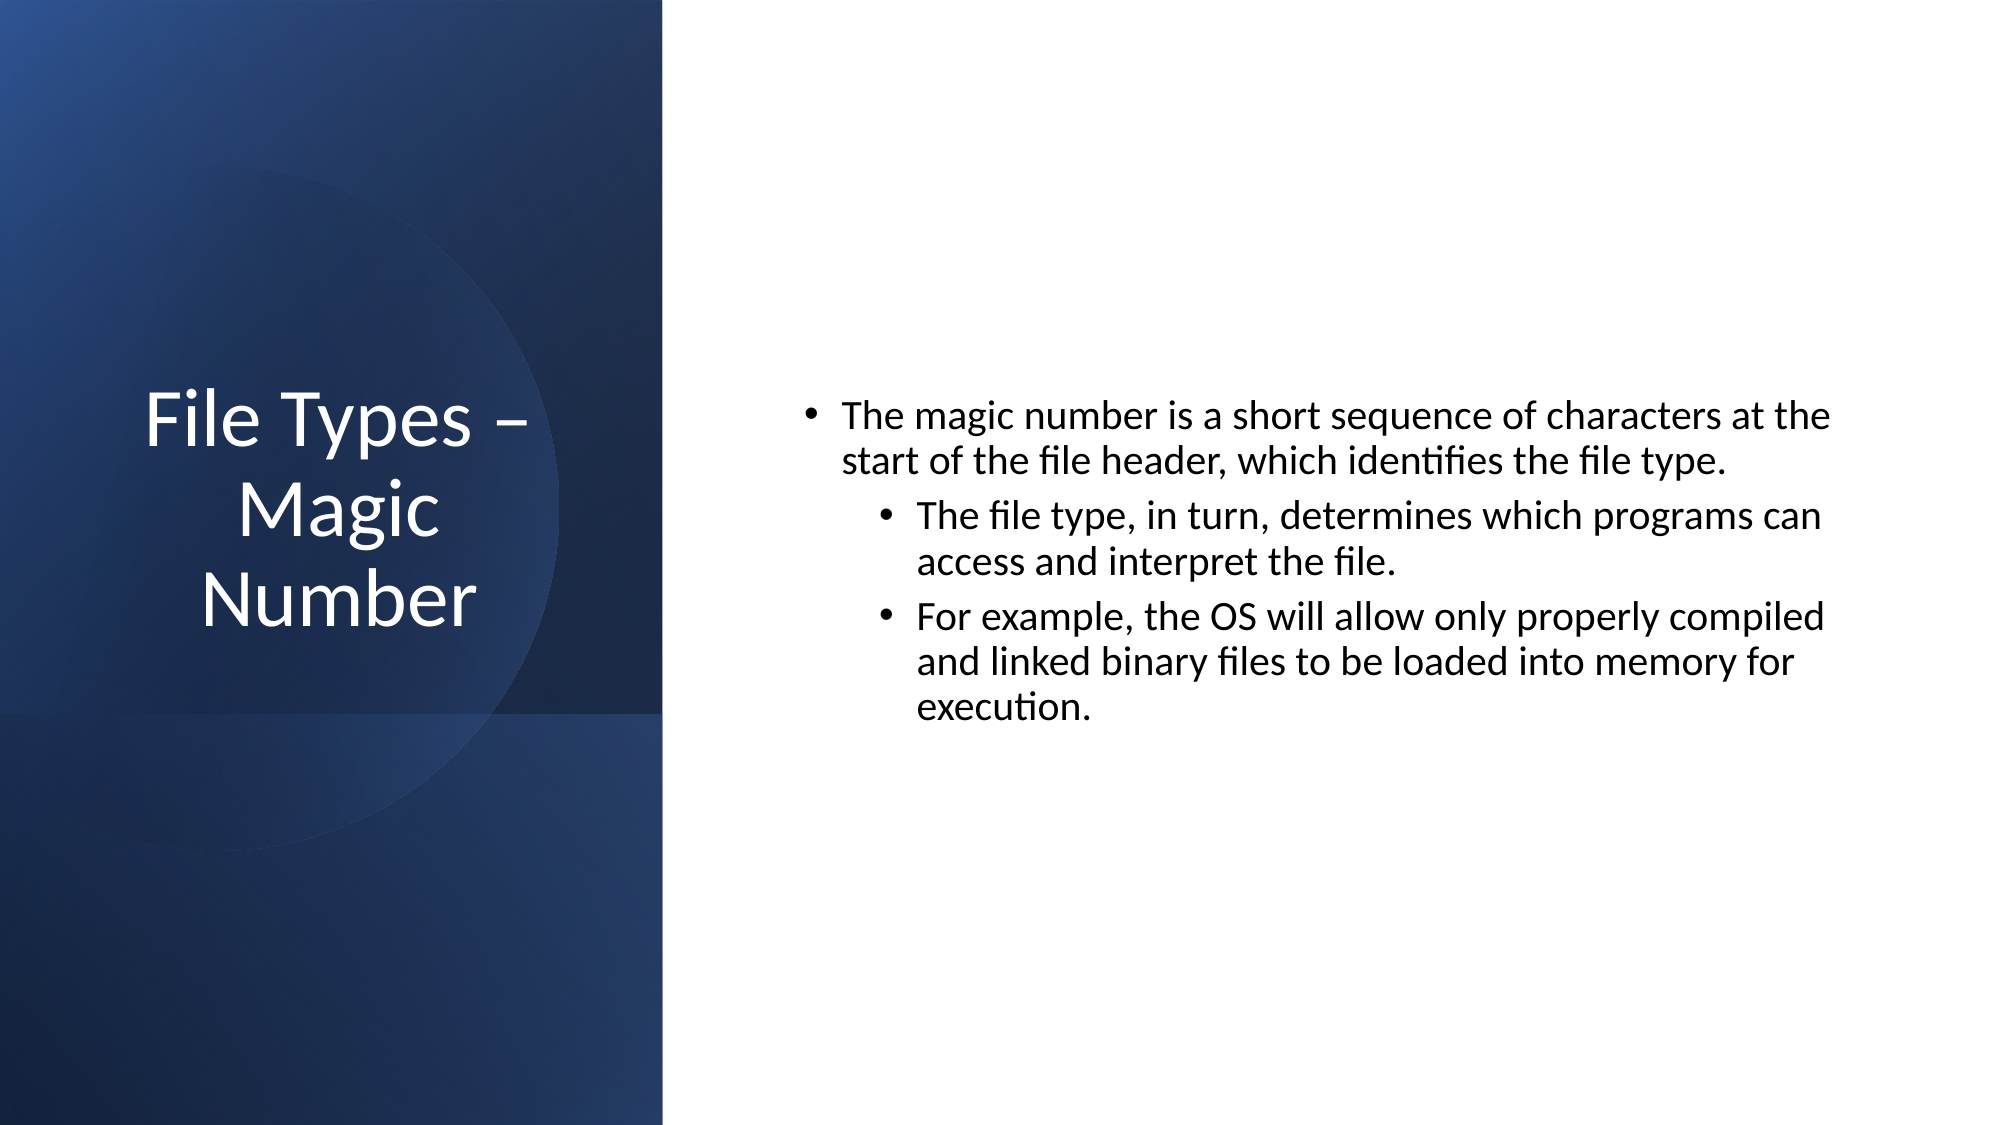

# File Types – Magic Number
The magic number is a short sequence of characters at the start of the file header, which identifies the file type.
The file type, in turn, determines which programs can access and interpret the file.
For example, the OS will allow only properly compiled and linked binary files to be loaded into memory for execution.